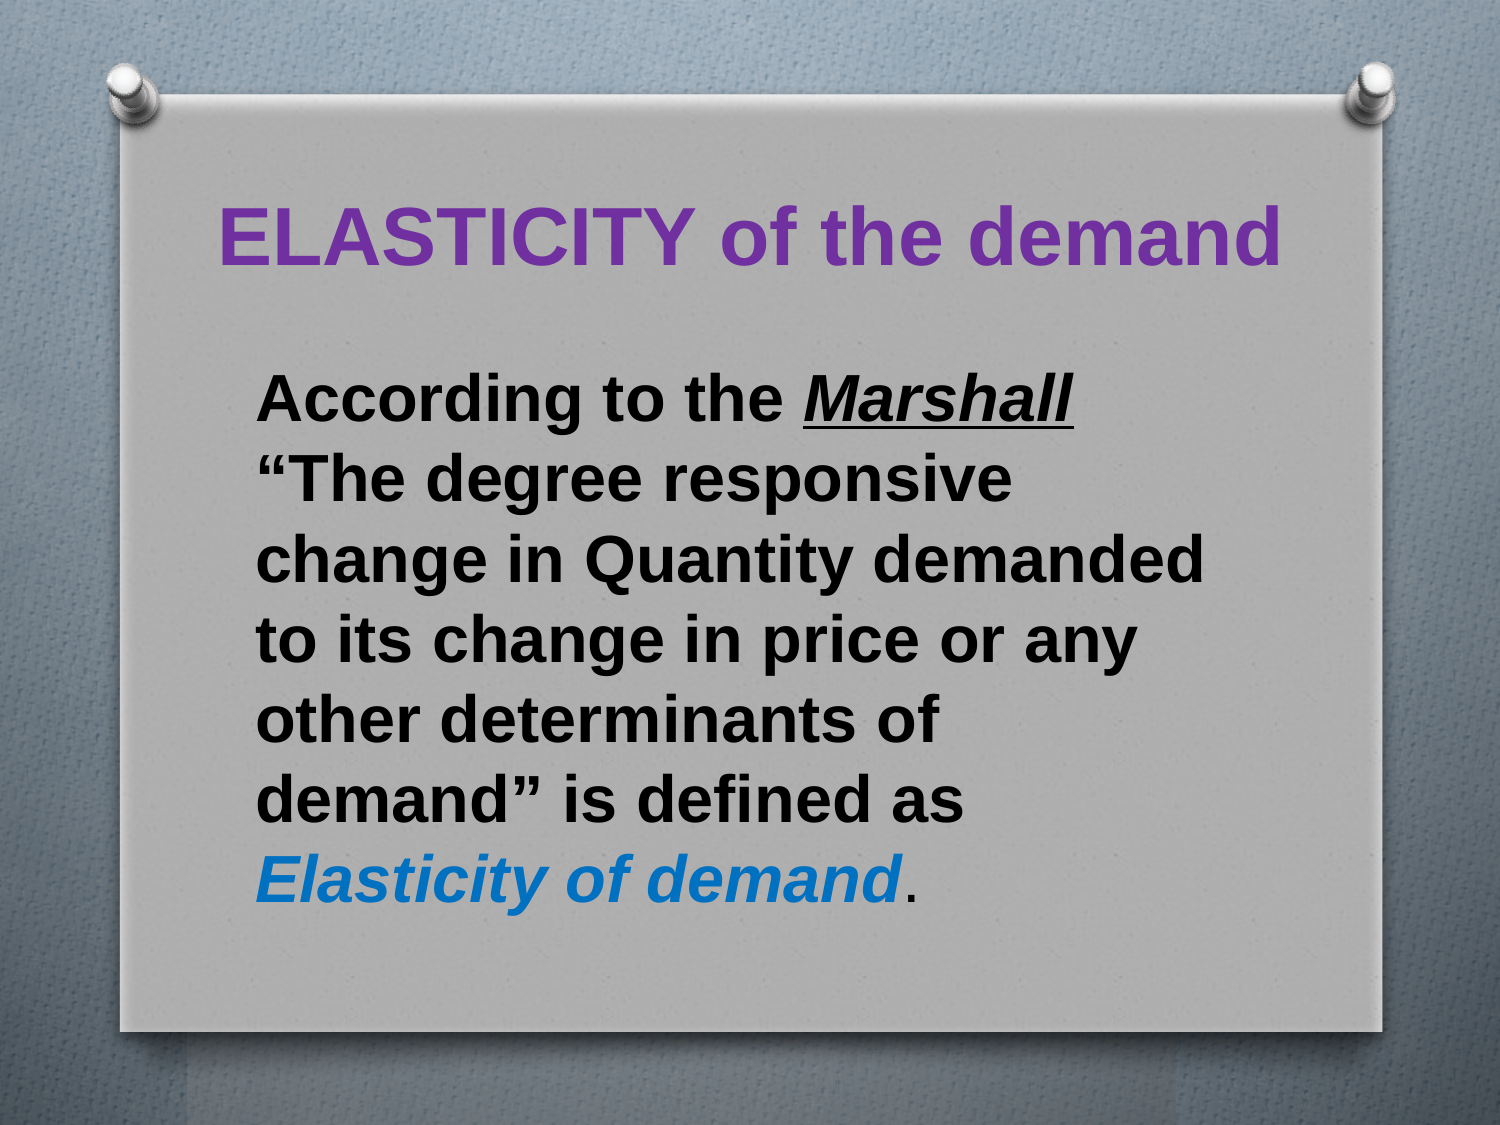

# ELASTICITY of the demand
According to the Marshall “The degree responsive change in Quantity demanded to its change in price or any other determinants of demand” is defined as Elasticity of demand.